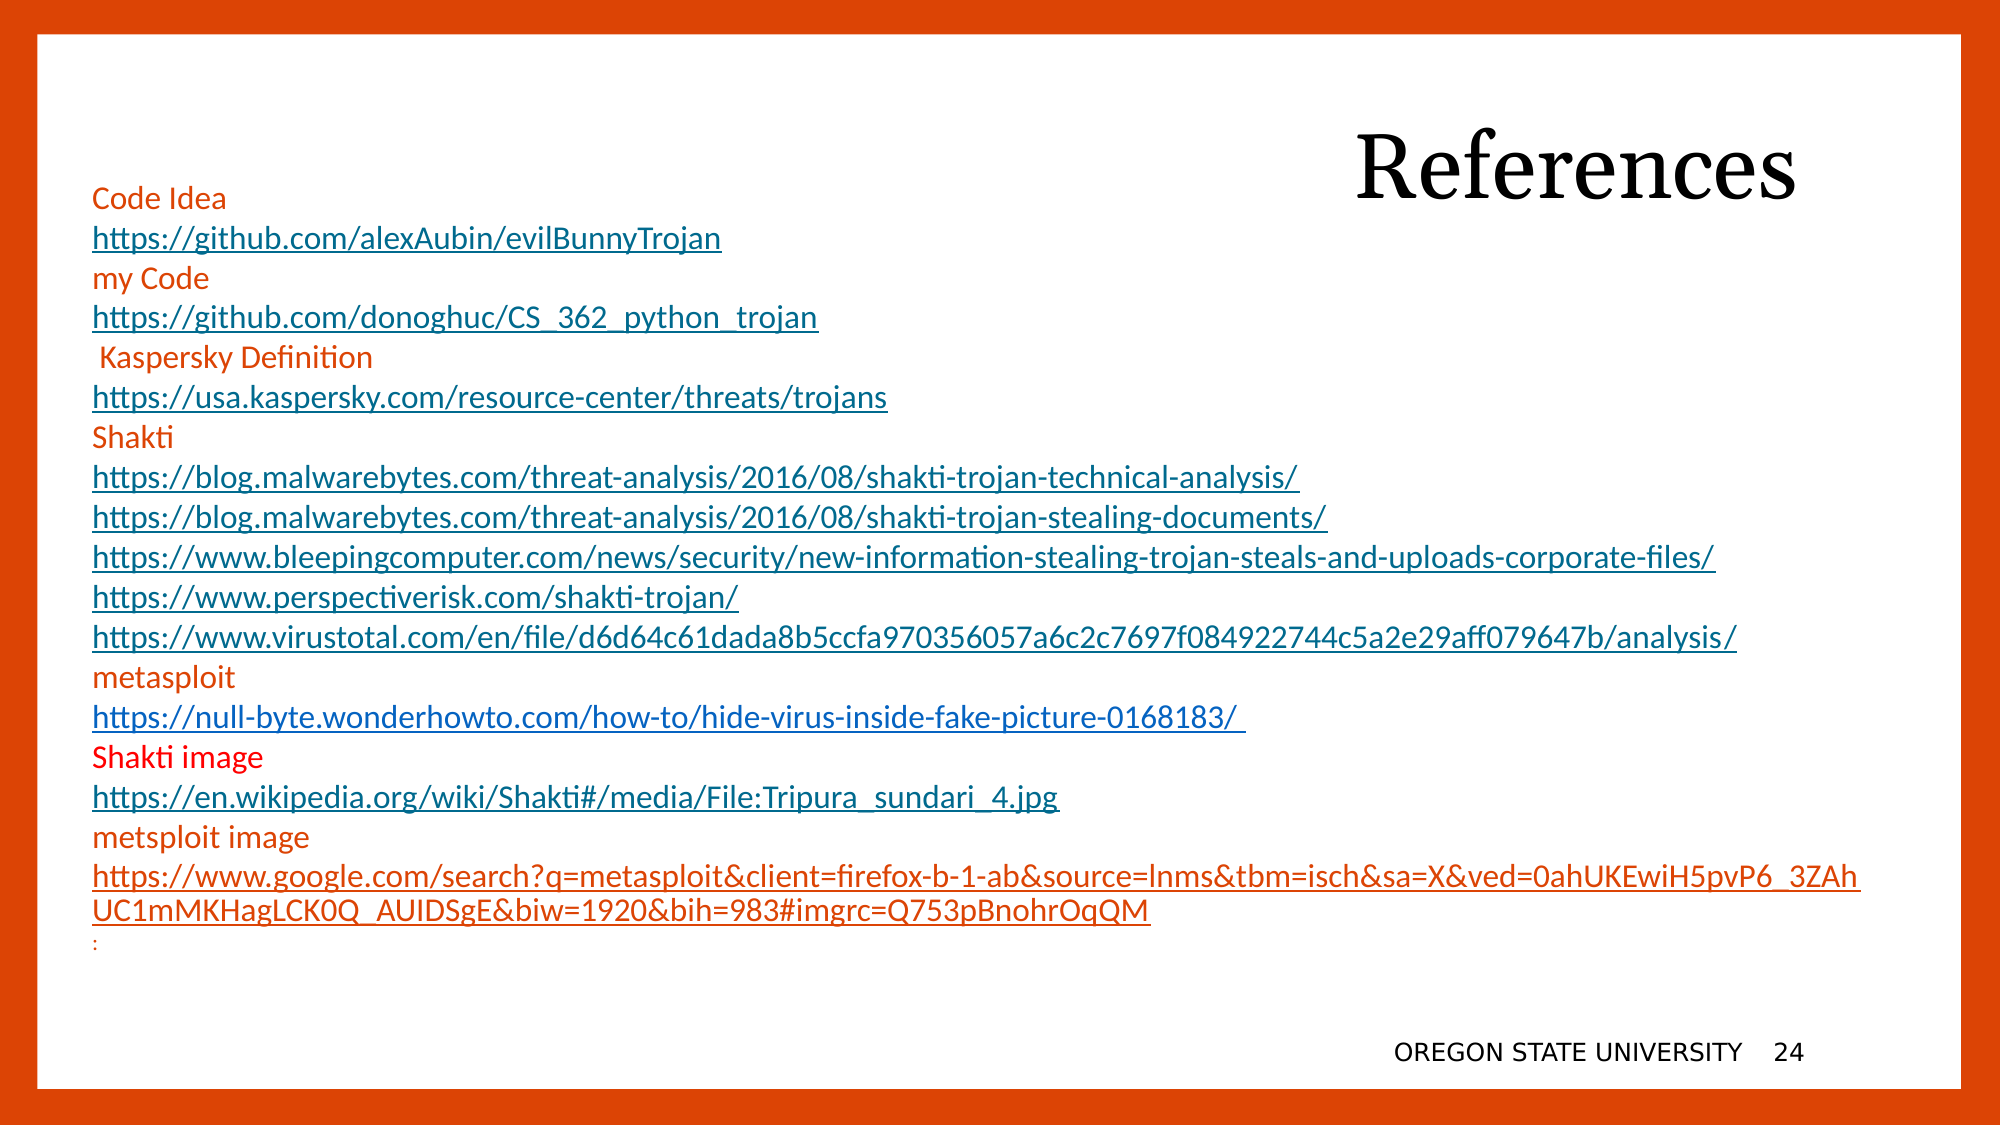

# References
Code Idea
https://github.com/alexAubin/evilBunnyTrojan
my Code
https://github.com/donoghuc/CS_362_python_trojan
 Kaspersky Definition
https://usa.kaspersky.com/resource-center/threats/trojans
Shakti
https://blog.malwarebytes.com/threat-analysis/2016/08/shakti-trojan-technical-analysis/
https://blog.malwarebytes.com/threat-analysis/2016/08/shakti-trojan-stealing-documents/
https://www.bleepingcomputer.com/news/security/new-information-stealing-trojan-steals-and-uploads-corporate-files/
https://www.perspectiverisk.com/shakti-trojan/
https://www.virustotal.com/en/file/d6d64c61dada8b5ccfa970356057a6c2c7697f084922744c5a2e29aff079647b/analysis/
metasploit
https://null-byte.wonderhowto.com/how-to/hide-virus-inside-fake-picture-0168183/
Shakti image
https://en.wikipedia.org/wiki/Shakti#/media/File:Tripura_sundari_4.jpg
metsploit image
https://www.google.com/search?q=metasploit&client=firefox-b-1-ab&source=lnms&tbm=isch&sa=X&ved=0ahUKEwiH5pvP6_3ZAhUC1mMKHagLCK0Q_AUIDSgE&biw=1920&bih=983#imgrc=Q753pBnohrOqQM:
OREGON STATE UNIVERSITY
24